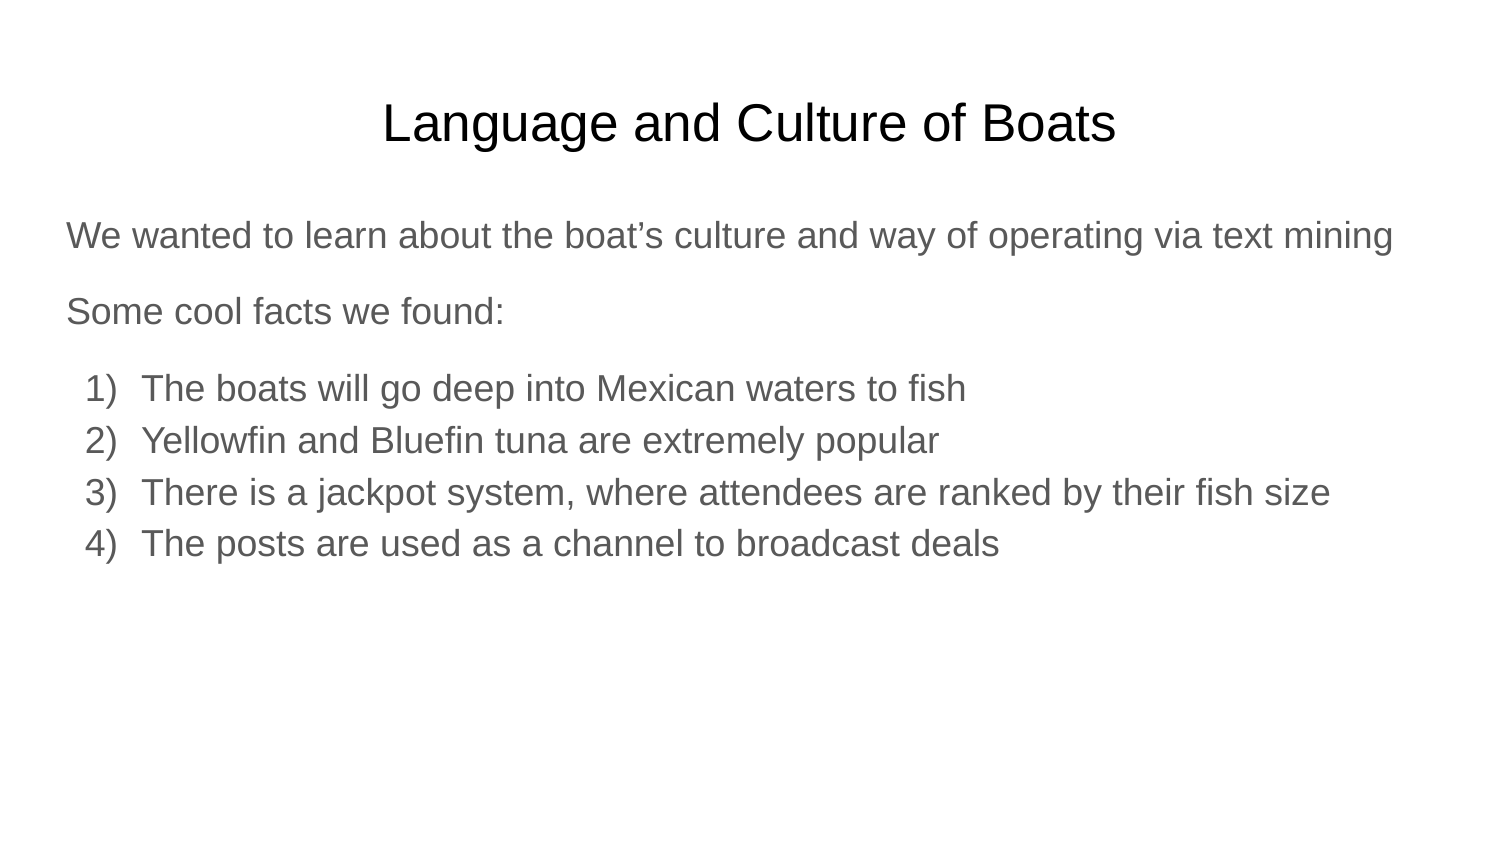

# Language and Culture of Boats
We wanted to learn about the boat’s culture and way of operating via text mining
Some cool facts we found:
The boats will go deep into Mexican waters to fish
Yellowfin and Bluefin tuna are extremely popular
There is a jackpot system, where attendees are ranked by their fish size
The posts are used as a channel to broadcast deals